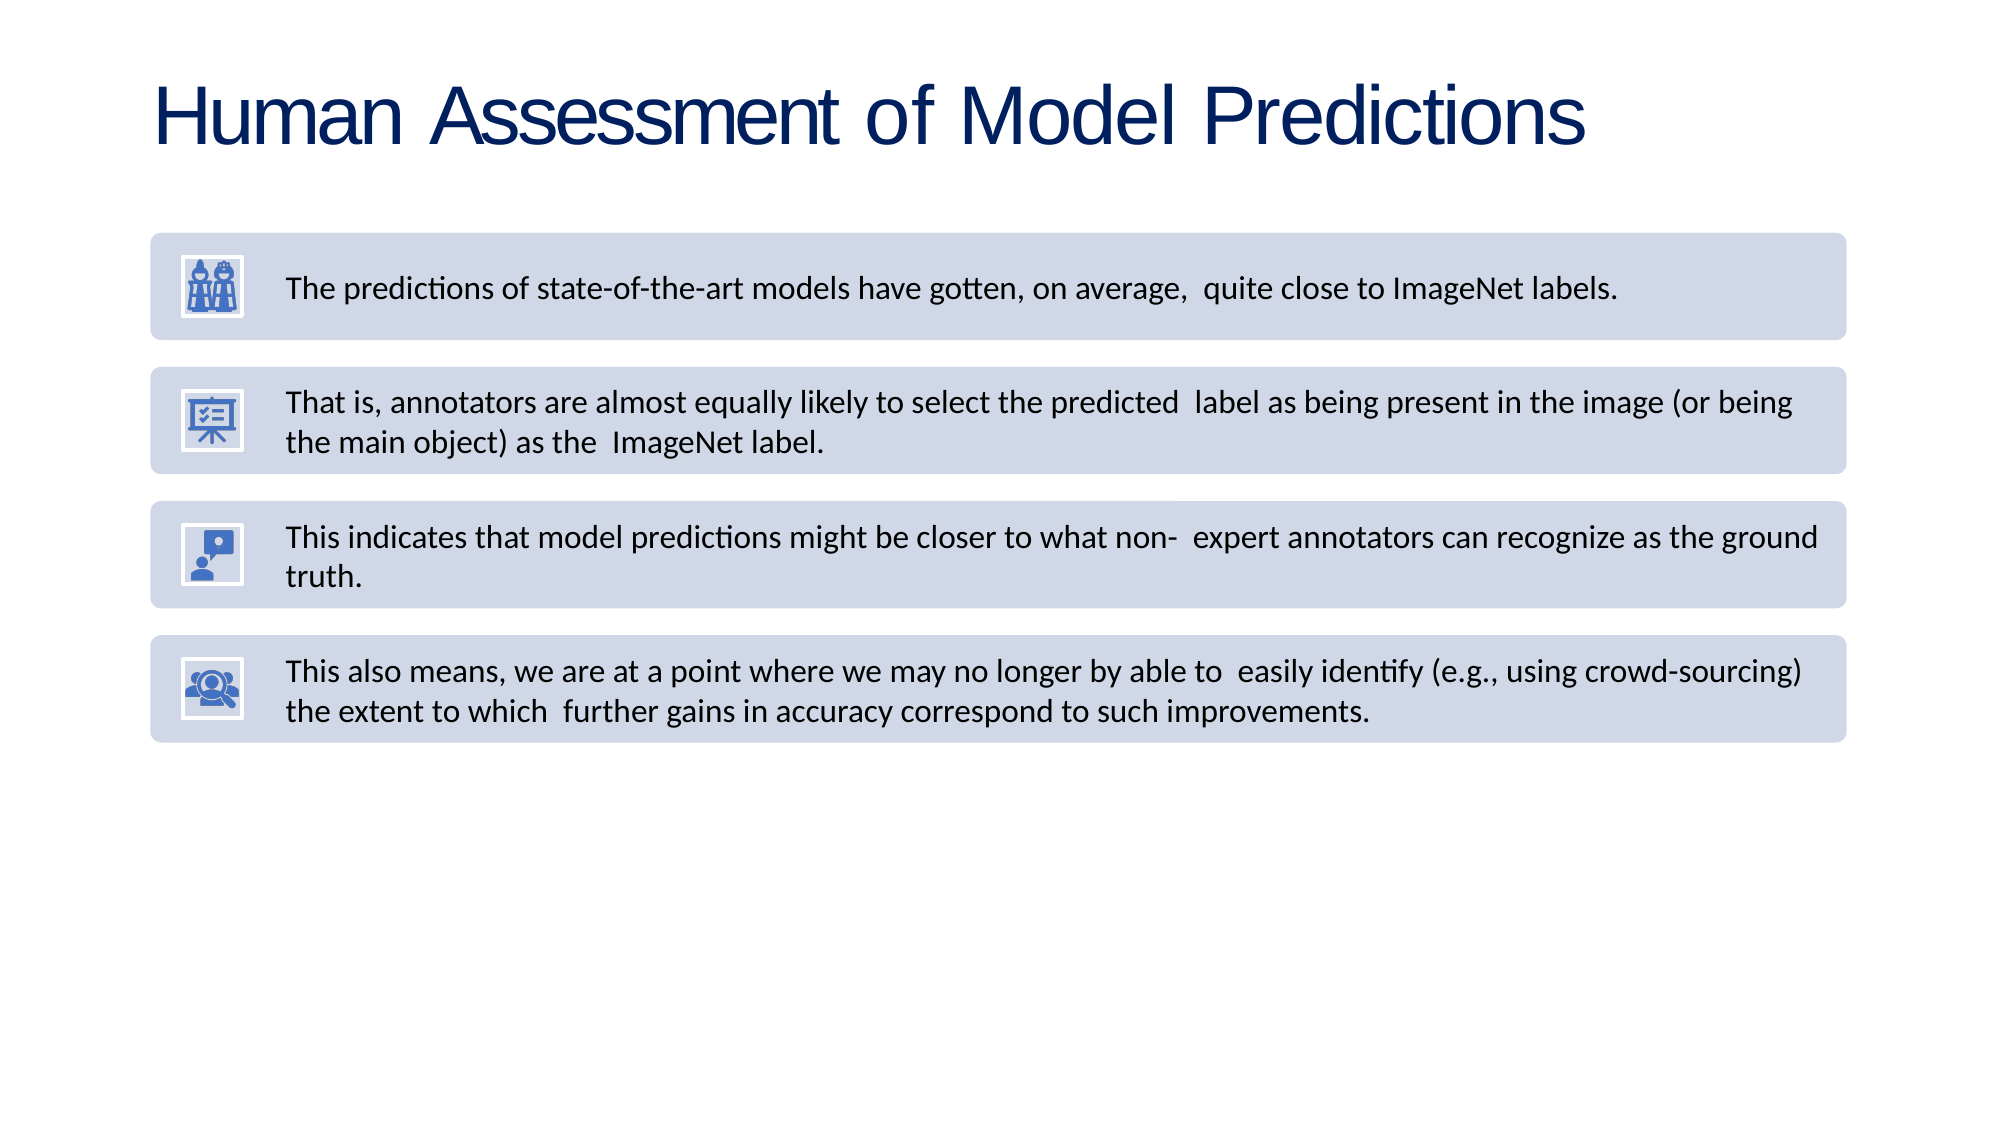

# Human Assessment of Model Predictions
The predictions of state-of-the-art models have gotten, on average,  quite close to ImageNet labels.
That is, annotators are almost equally likely to select the predicted  label as being present in the image (or being the main object) as the  ImageNet label.
This indicates that model predictions might be closer to what non-  expert annotators can recognize as the ground truth.
This also means, we are at a point where we may no longer by able to  easily identify (e.g., using crowd-sourcing) the extent to which  further gains in accuracy correspond to such improvements.